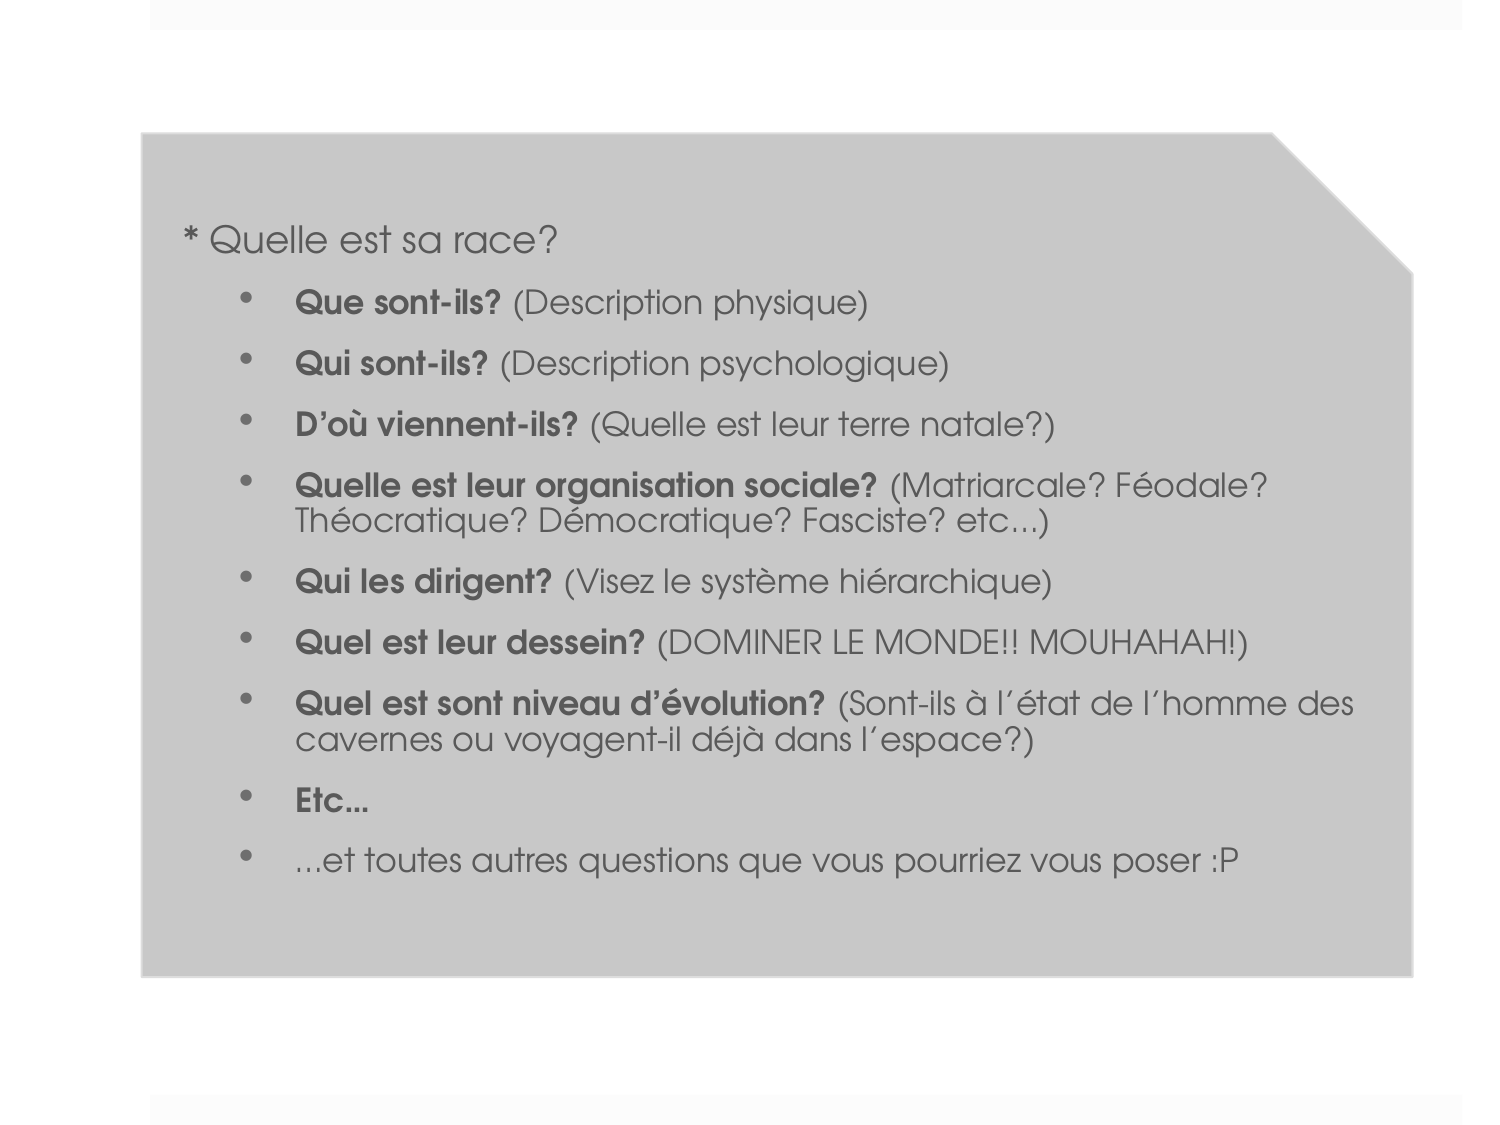

* Quelle est sa race?
Que sont-ils? (Description physique)
Qui sont-ils? (Description psychologique)
D’où viennent-ils? (Quelle est leur terre natale?)
Quelle est leur organisation sociale? (Matriarcale? Féodale? Théocratique? Démocratique? Fasciste? etc…)
Qui les dirigent? (Visez le système hiérarchique)
Quel est leur dessein? (DOMINER LE MONDE!! MOUHAHAH!)
Quel est sont niveau d’évolution? (Sont-ils à l’état de l’homme des cavernes ou voyagent-il déjà dans l’espace?)
Etc…
…et toutes autres questions que vous pourriez vous poser :P